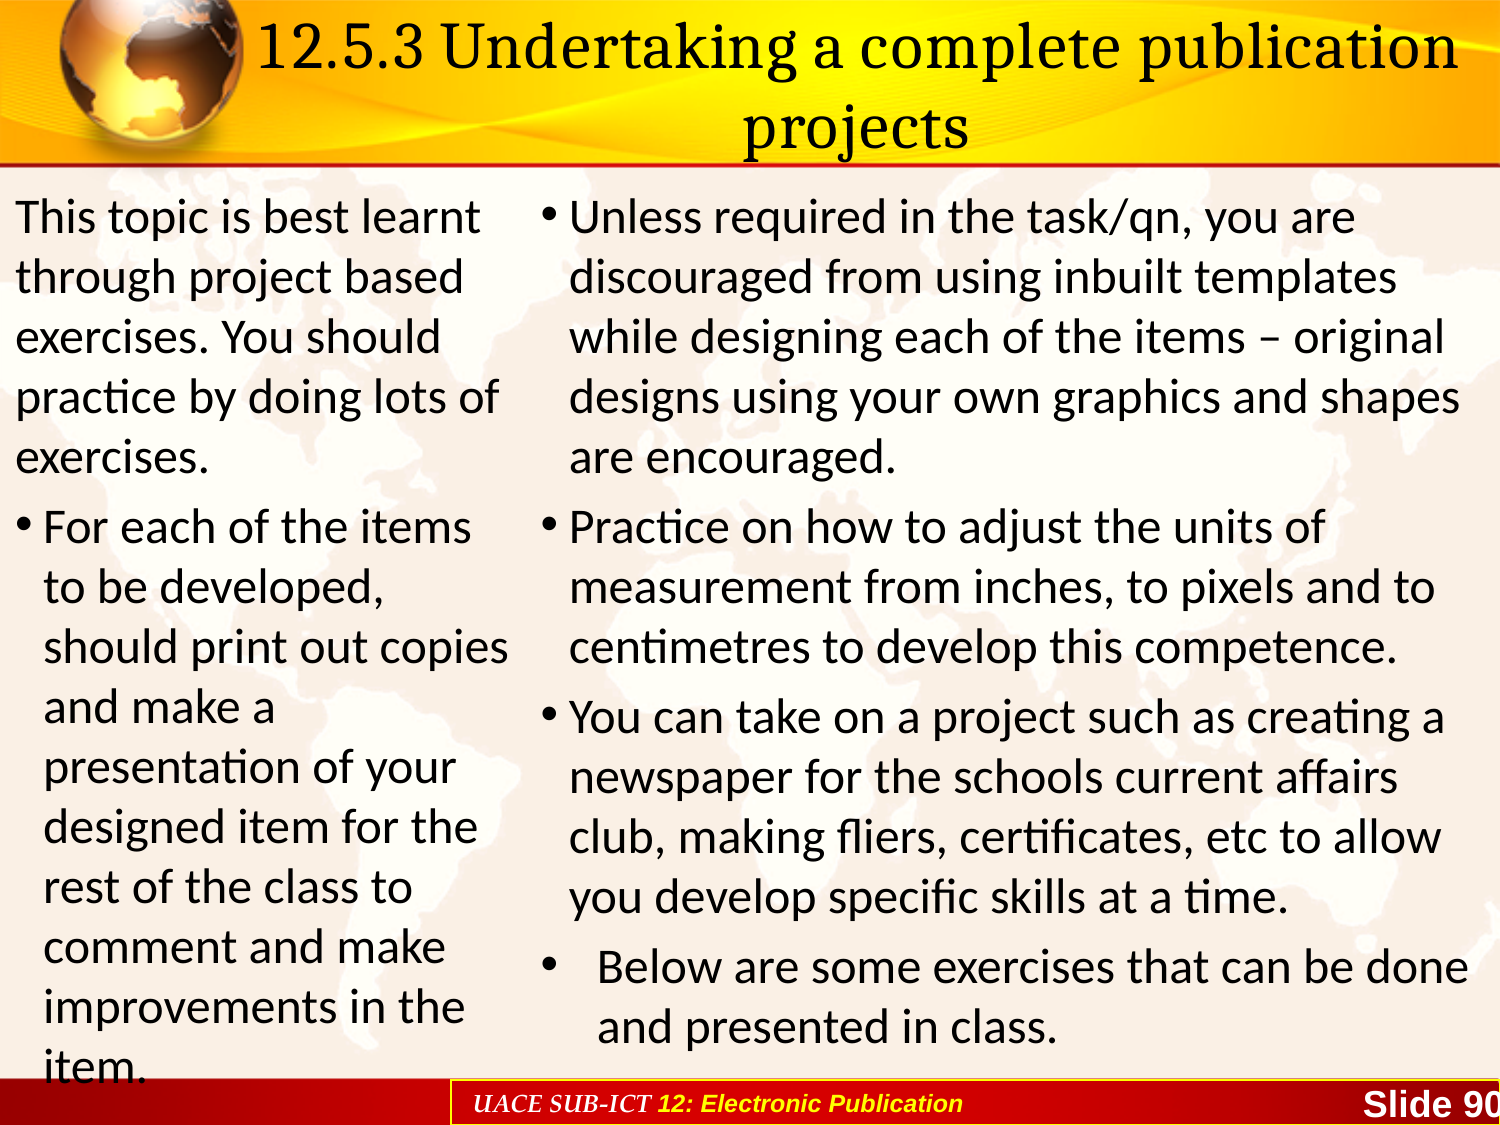

# 12.5.3 Undertaking a complete publication projects
This topic is best learnt through project based exercises. You should practice by doing lots of exercises.
For each of the items to be developed,  should print out copies and make a presentation of your designed item for the rest of the class to comment and make improvements in the item.
Unless required in the task/qn, you are discouraged from using inbuilt templates while designing each of the items – original designs using your own graphics and shapes are encouraged.
Practice on how to adjust the units of measurement from inches, to pixels and to centimetres to develop this competence.
You can take on a project such as creating a newspaper for the schools current affairs club, making fliers, certificates, etc to allow you develop specific skills at a time.
Below are some exercises that can be done and presented in class.